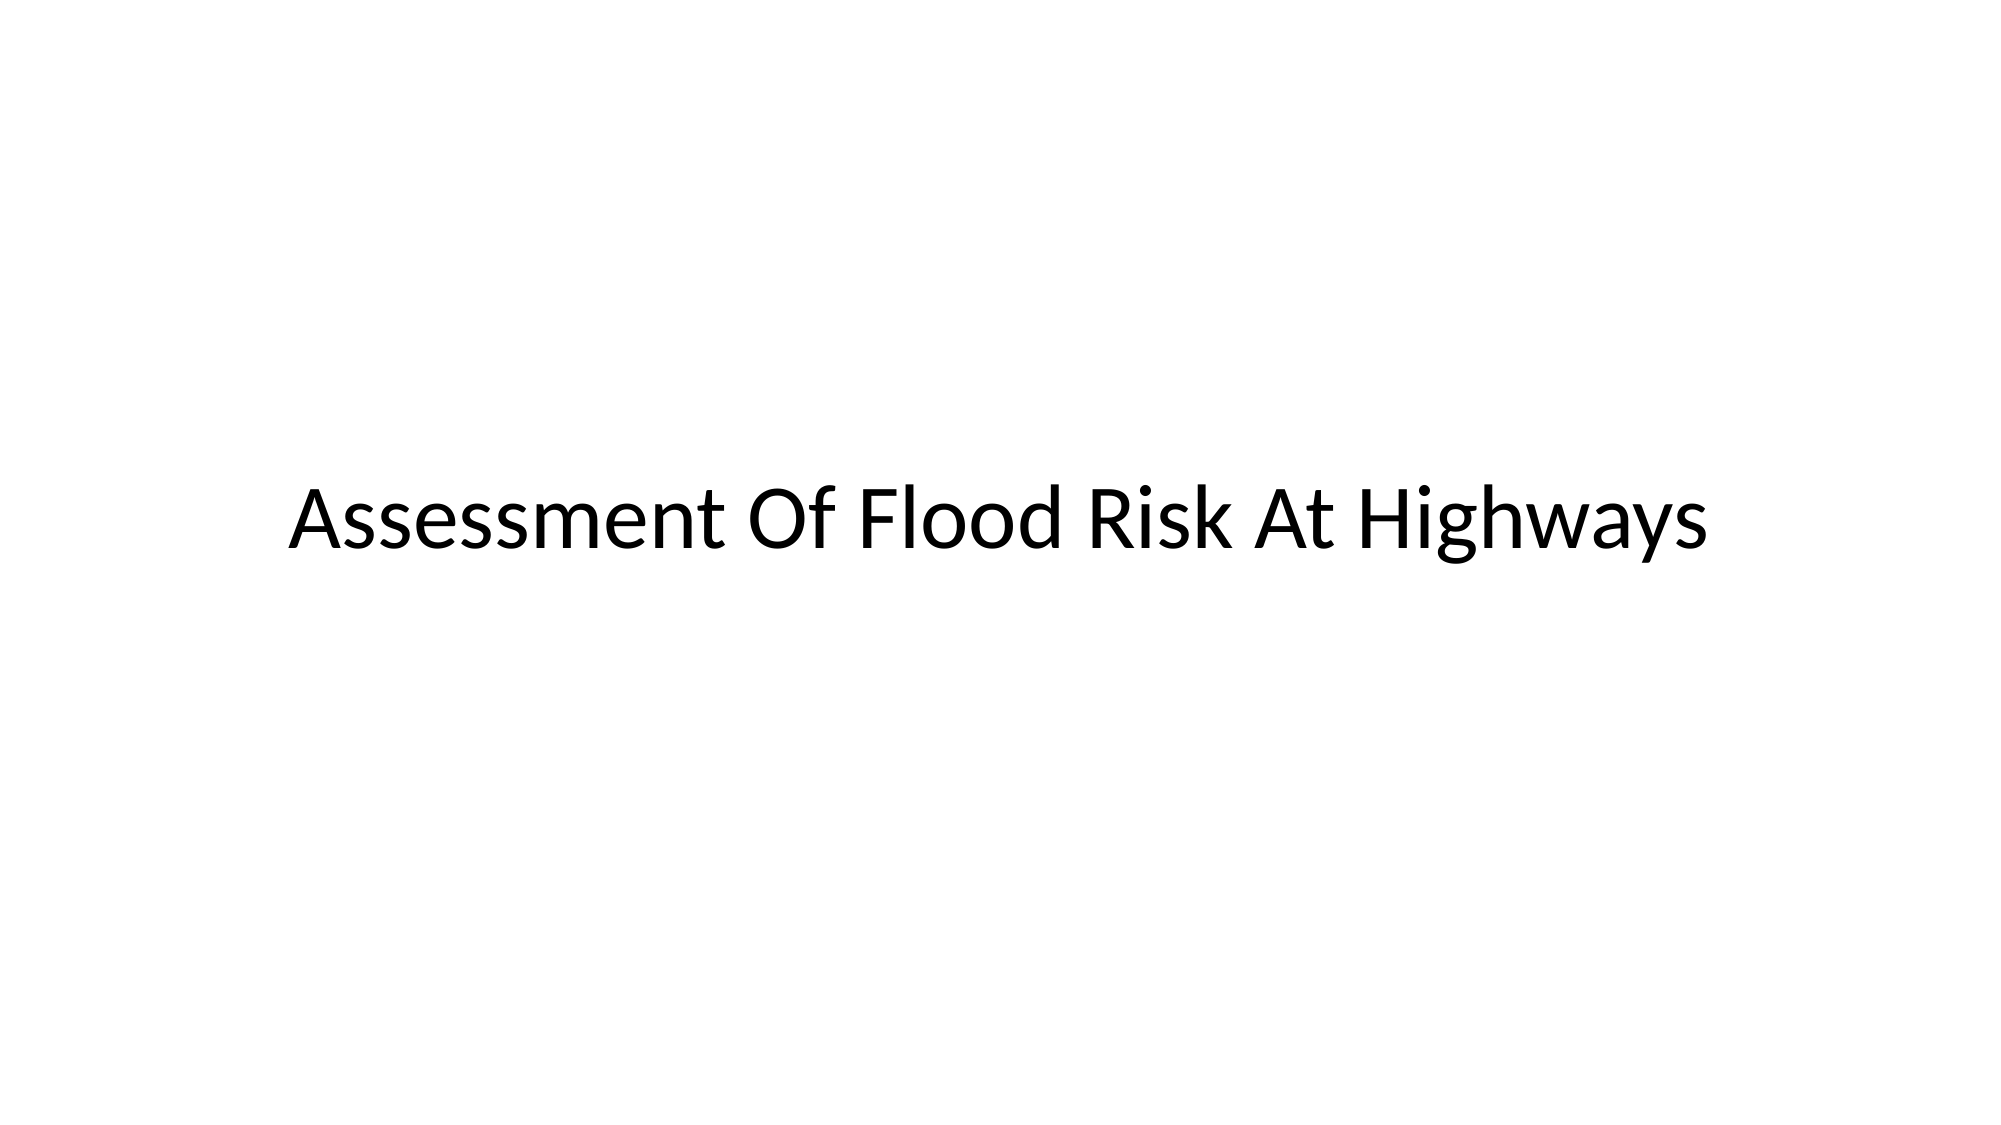

# Assessment Of Flood Risk At Highways